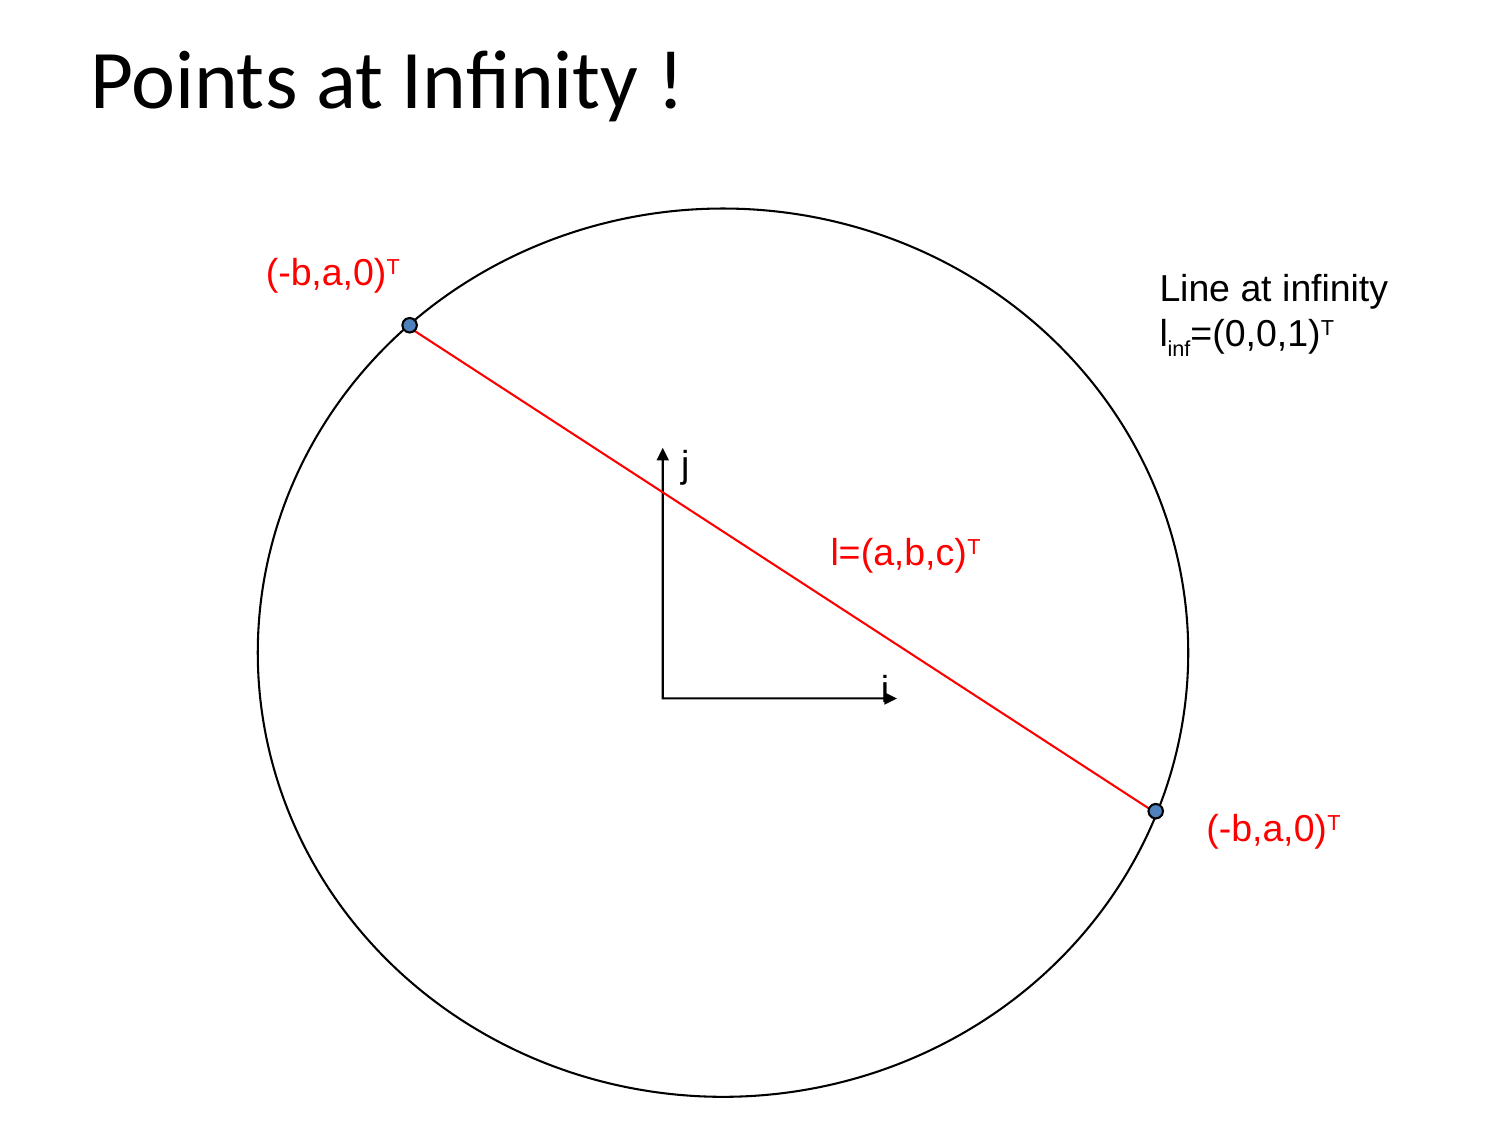

# Points at Infinity !

(-b,a,0)T
Line at infinity
linf=(0,0,1)T

j

l=(a,b,c)T
i

(-b,a,0)T